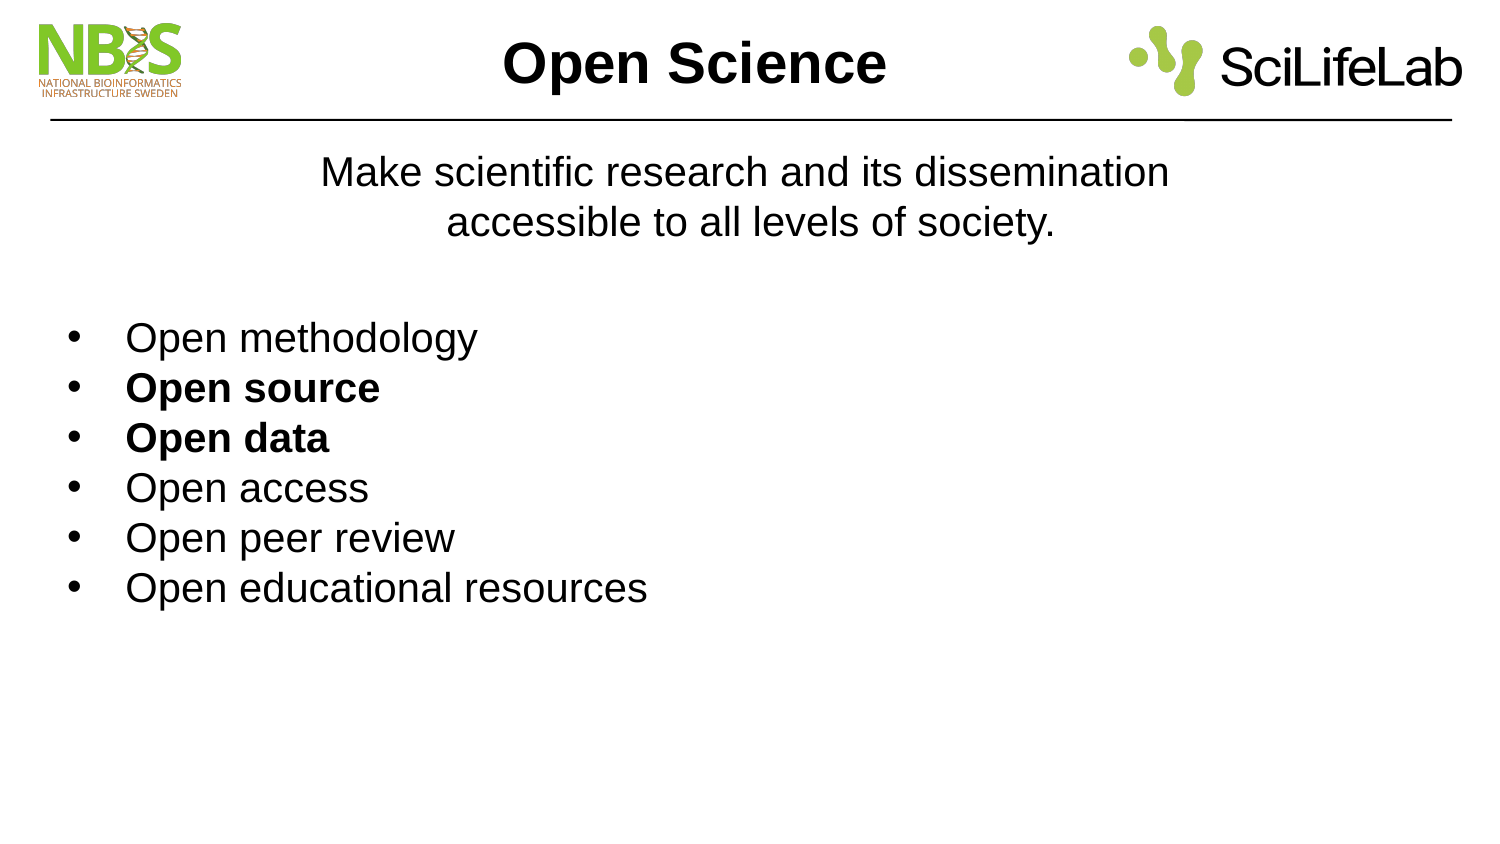

# Open Science
Make scientific research and its dissemination
accessible to all levels of society.

Open methodology
Open source
Open data
Open access
Open peer review
Open educational resources